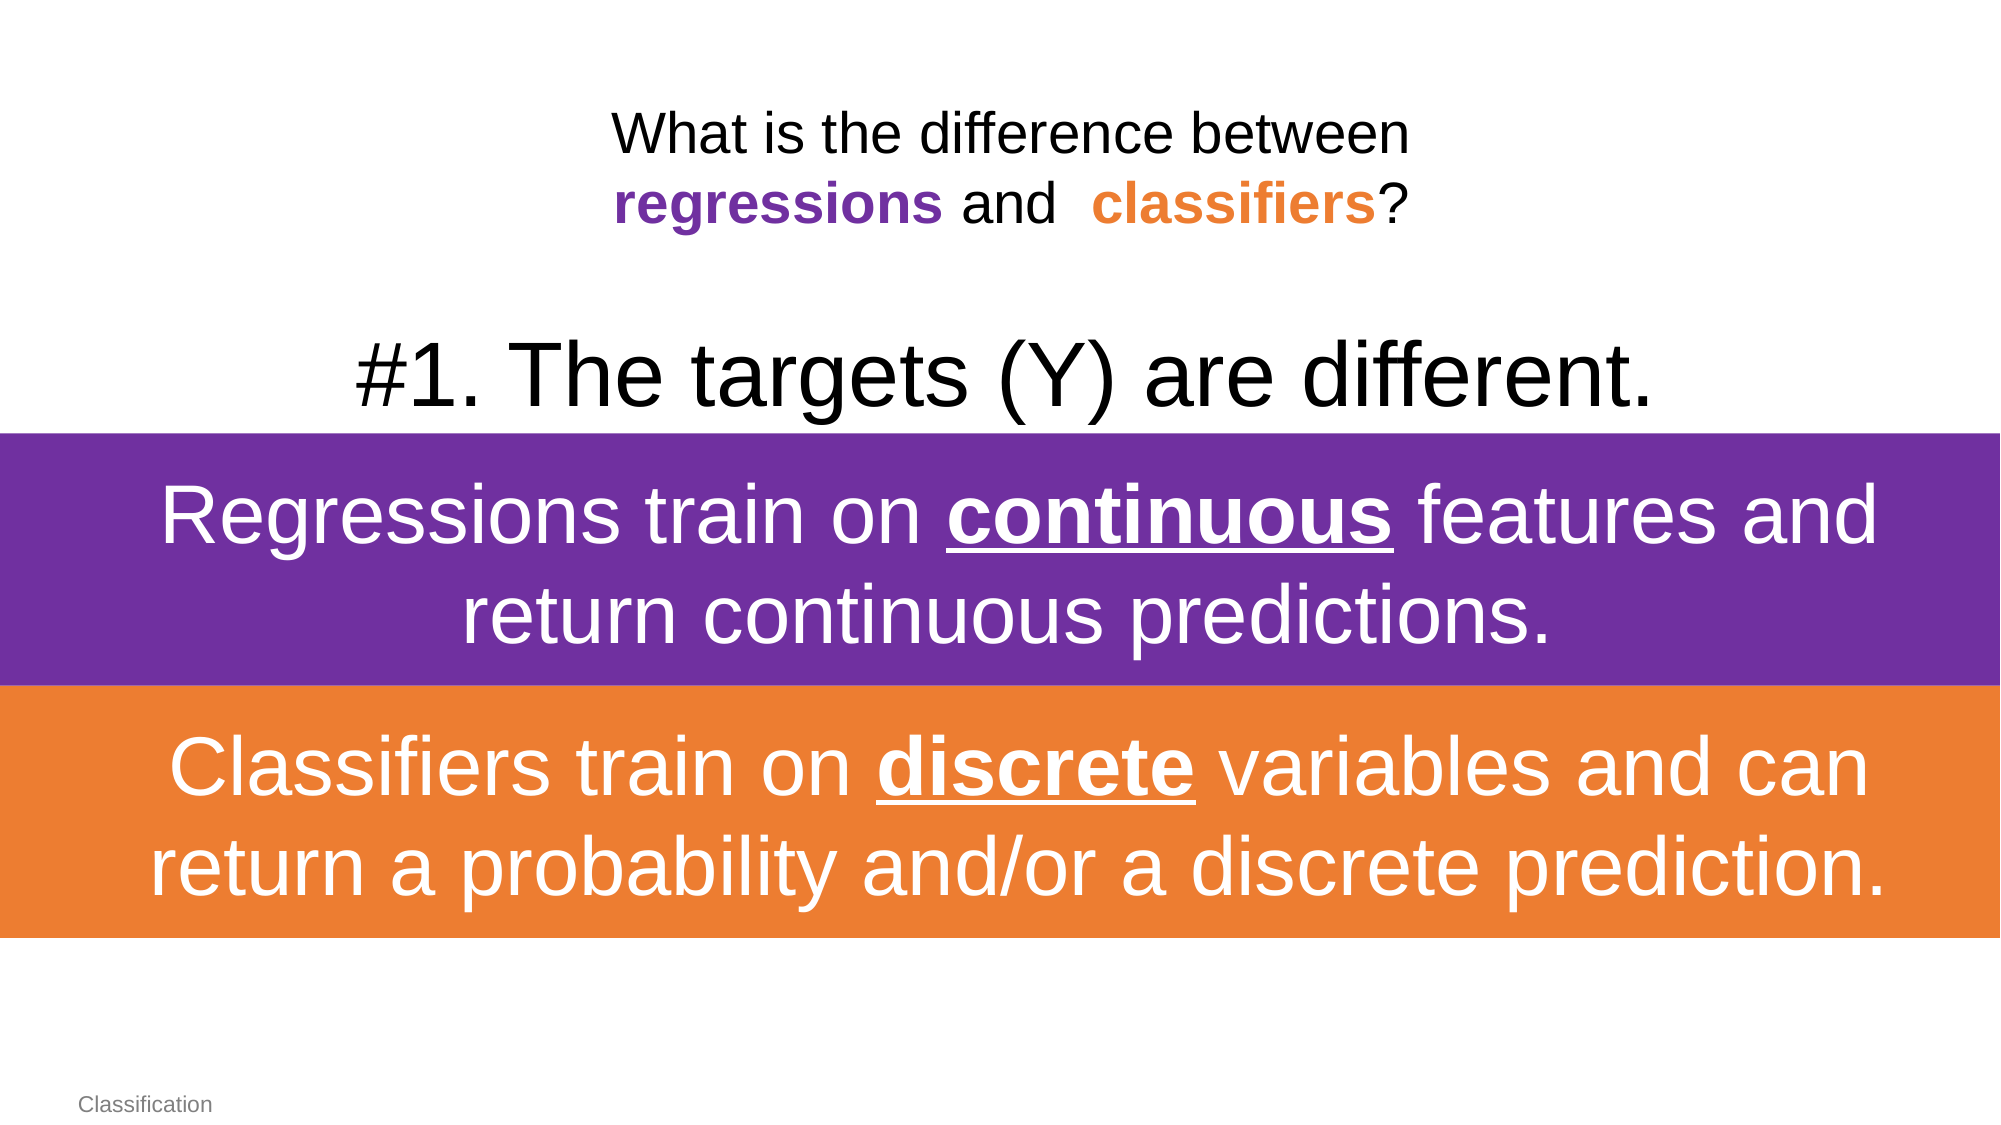

What is the difference between
regressions and  classifiers?
#1. The targets (Y) are different.

Regressions train on continuous features and return continuous predictions.

Classifiers train on discrete variables and can return a probability and/or a discrete prediction.
Classification